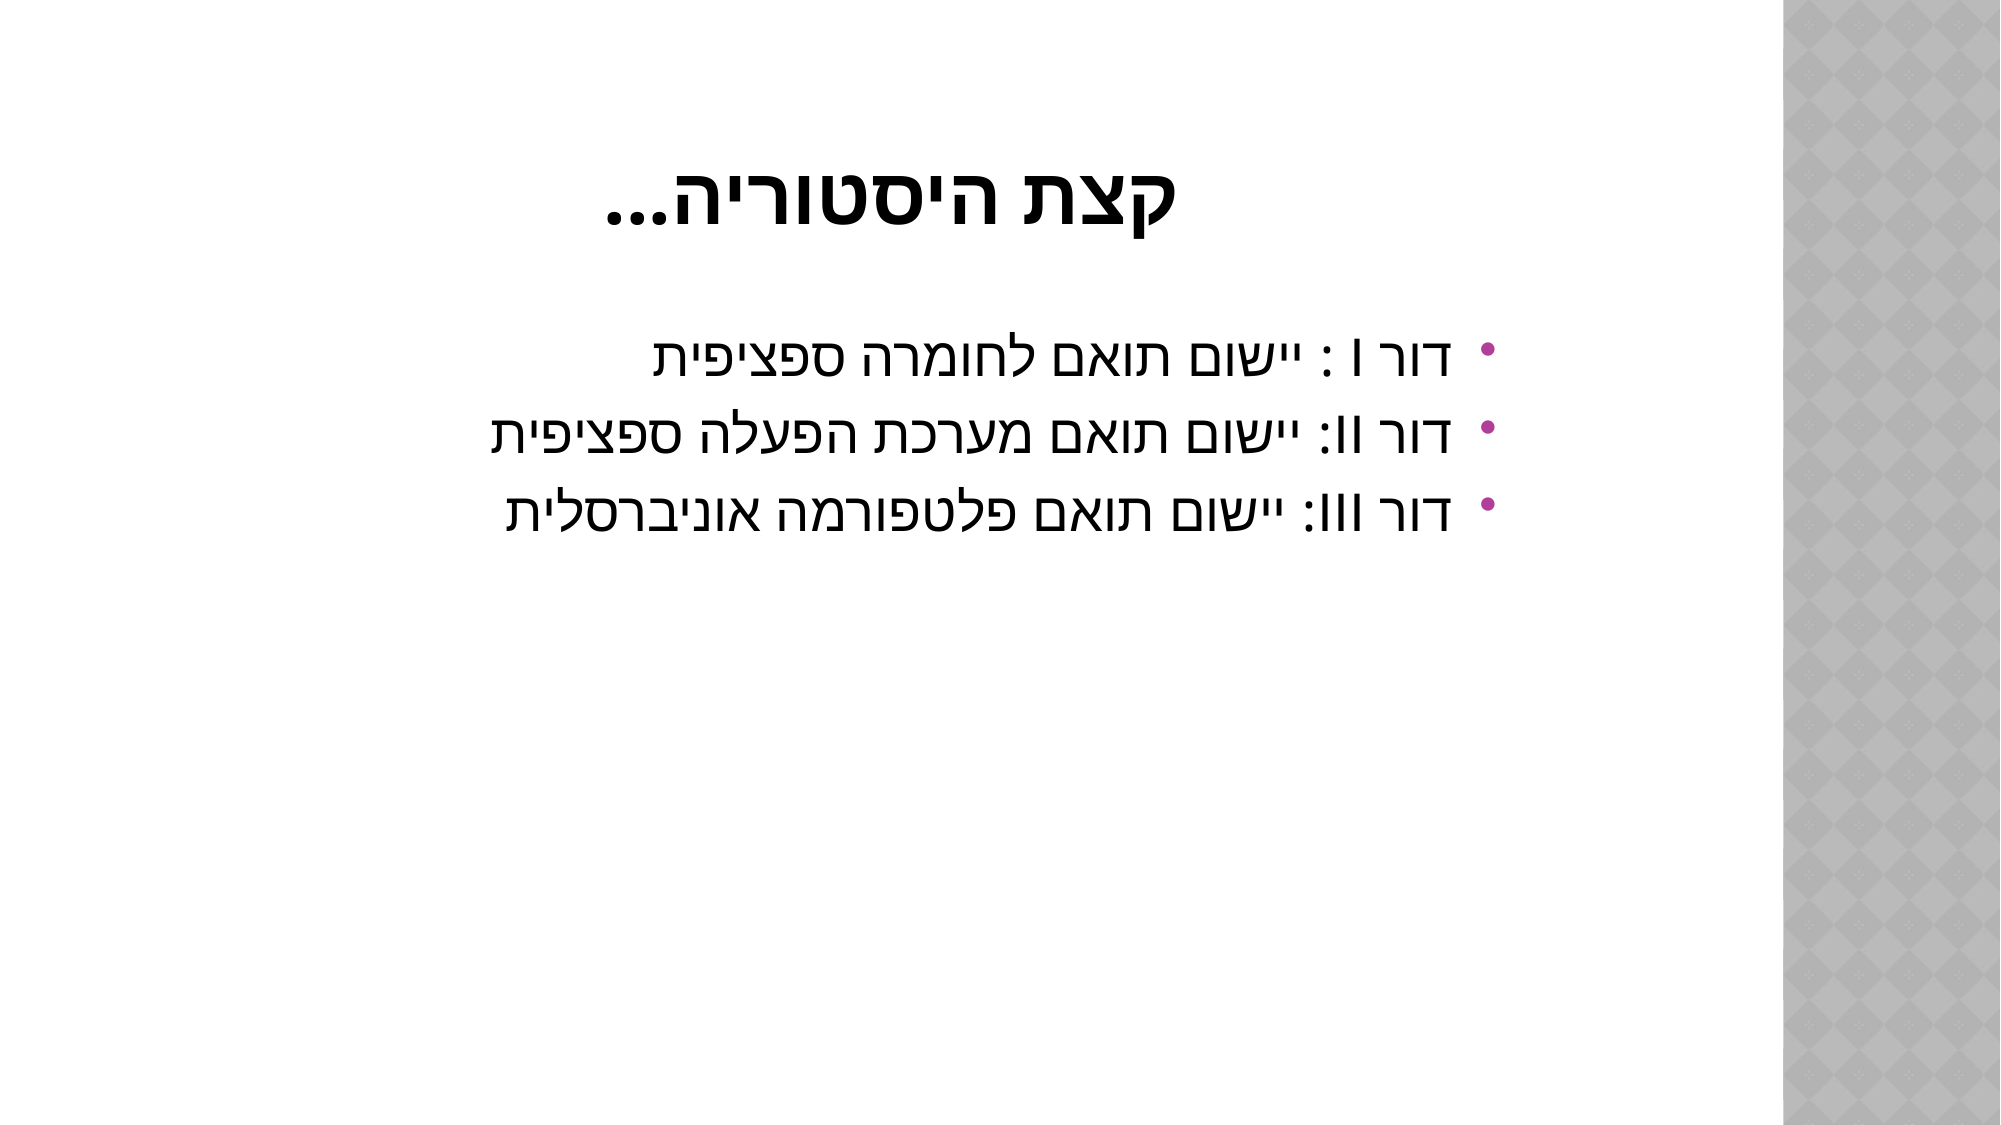

# קצת היסטוריה...
דור I : יישום תואם לחומרה ספציפית
דור II: יישום תואם מערכת הפעלה ספציפית
דור III: יישום תואם פלטפורמה אוניברסלית